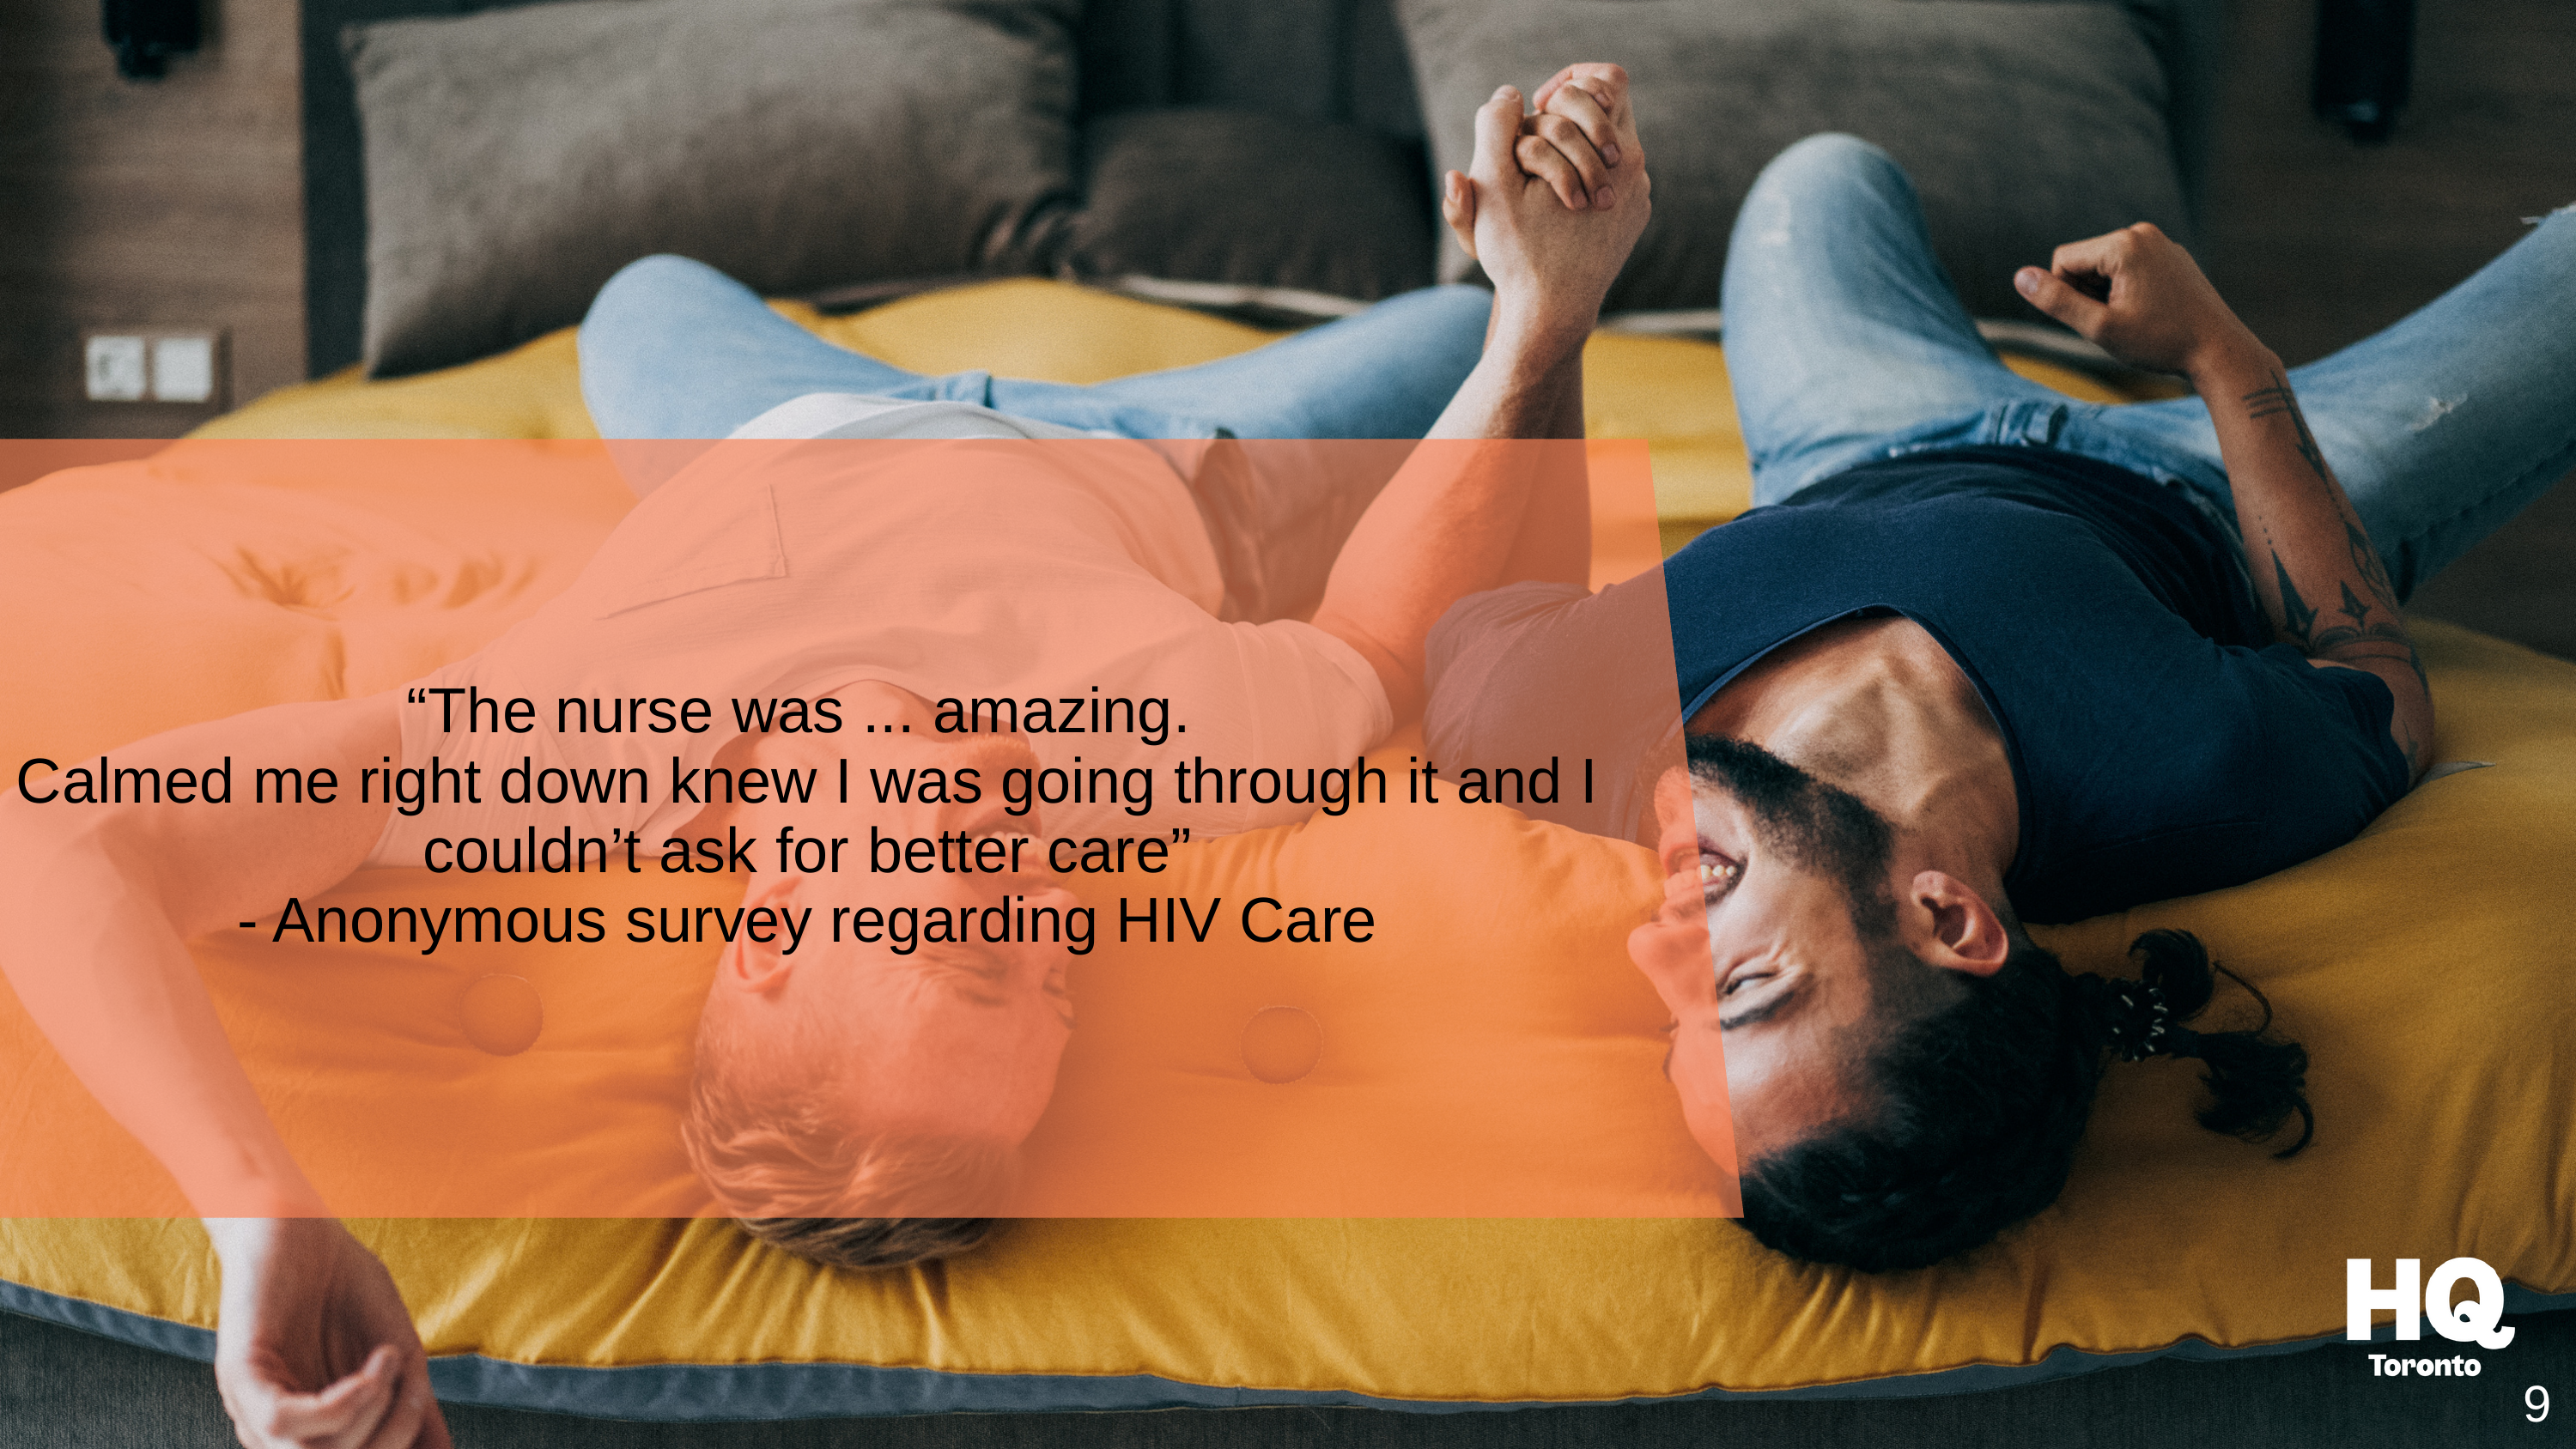

“The nurse was ... amazing.
Calmed me right down knew I was going through it and I couldn’t ask for better care”
- Anonymous survey regarding HIV Care

9